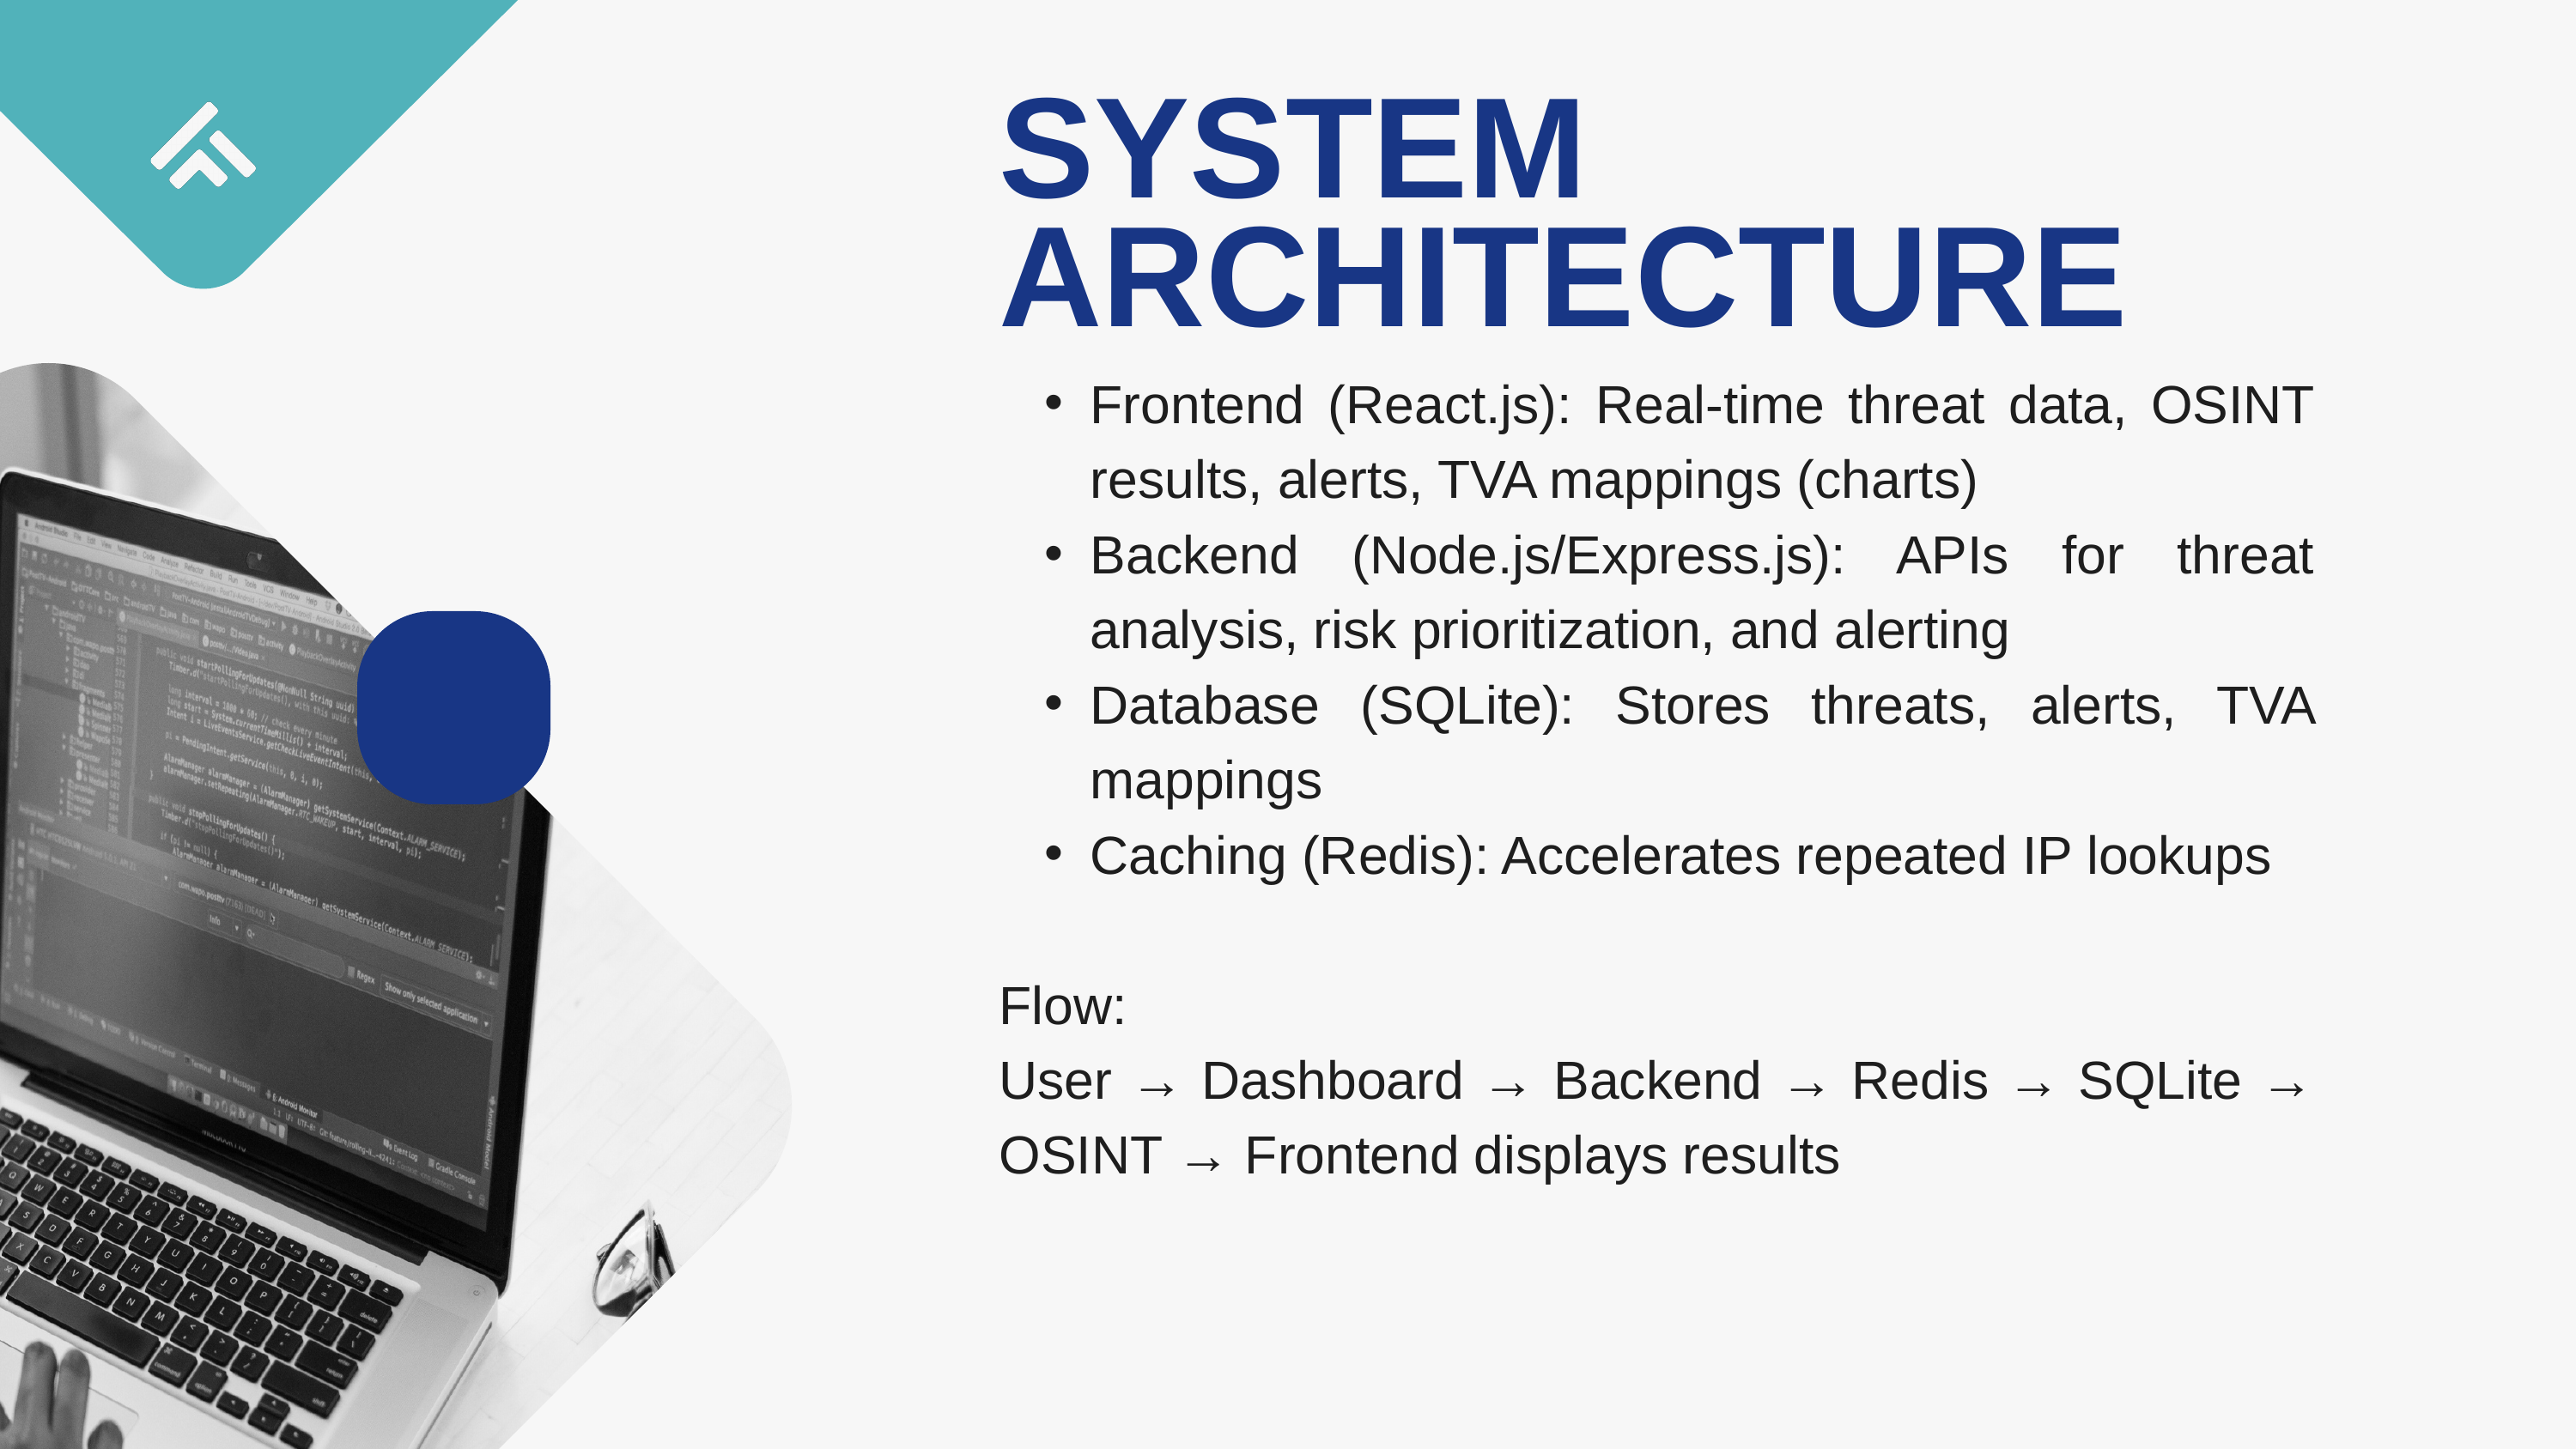

SYSTEM ARCHITECTURE

Frontend (React.js): Real-time threat data, OSINT results, alerts, TVA mappings (charts)
Backend (Node.js/Express.js): APIs for threat analysis, risk prioritization, and alerting
Database (SQLite): Stores threats, alerts, TVA mappings
Caching (Redis): Accelerates repeated IP lookups

Flow:
User → Dashboard → Backend → Redis → SQLite → OSINT → Frontend displays results